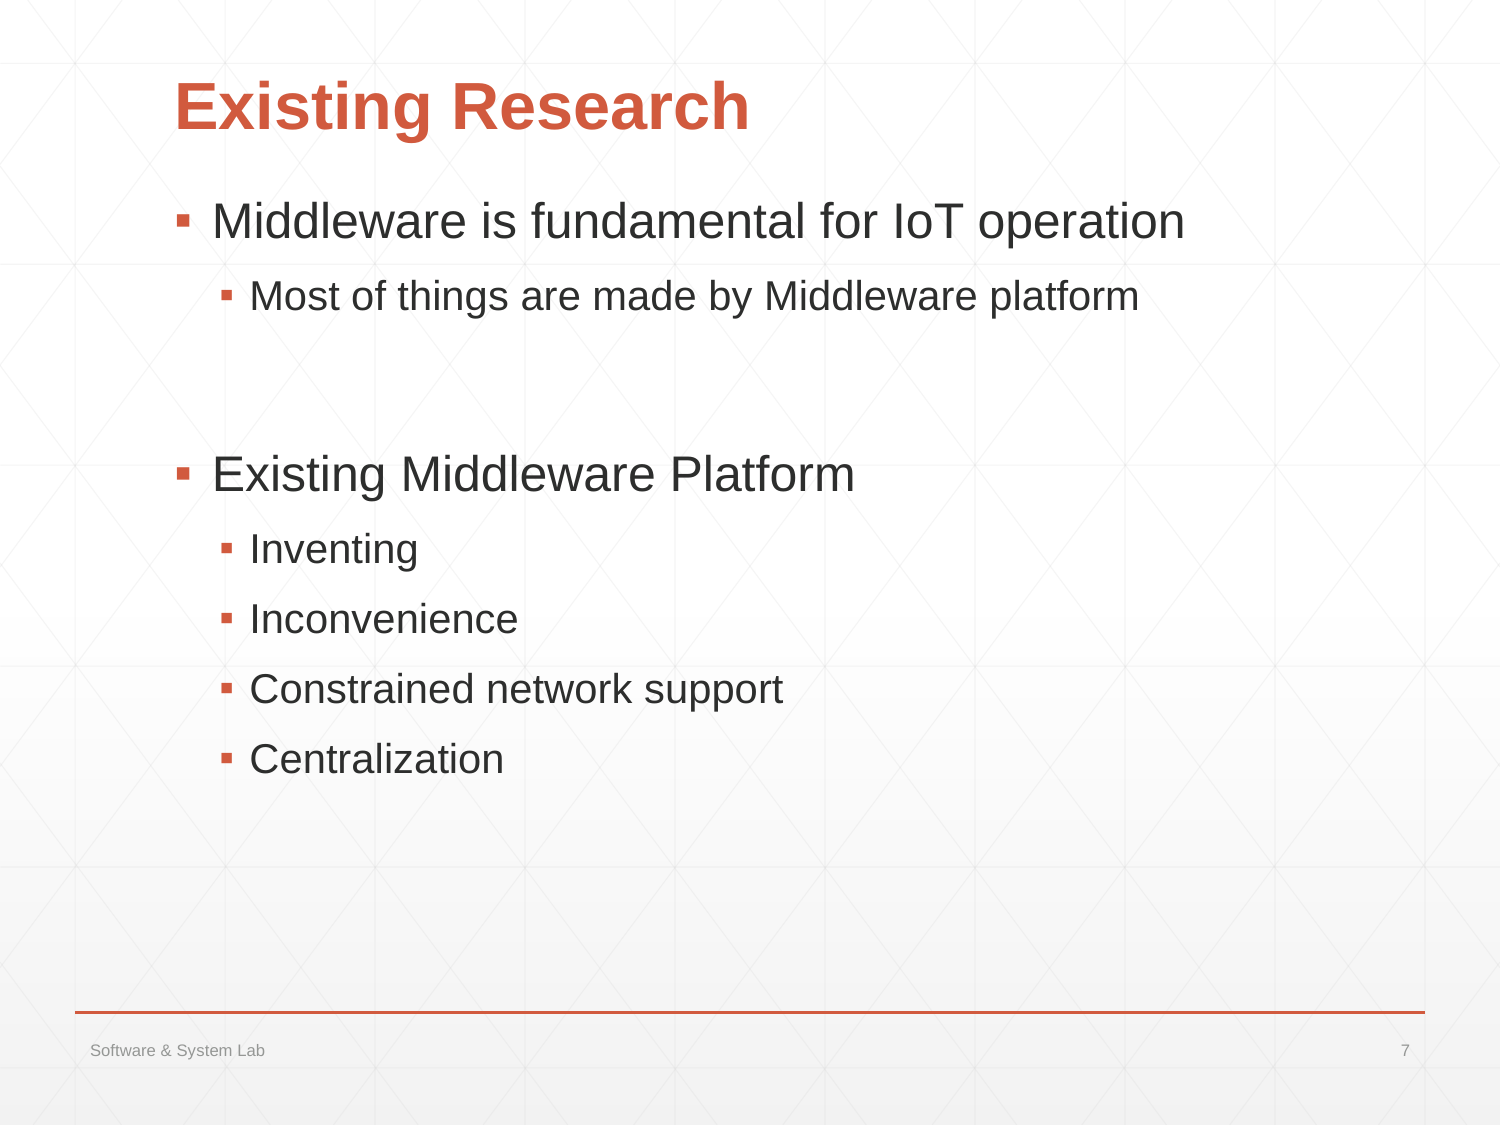

# Existing Research
Middleware is fundamental for IoT operation
Most of things are made by Middleware platform

Existing Middleware Platform
Inventing
Inconvenience
Constrained network support
Centralization
Software & System Lab

7